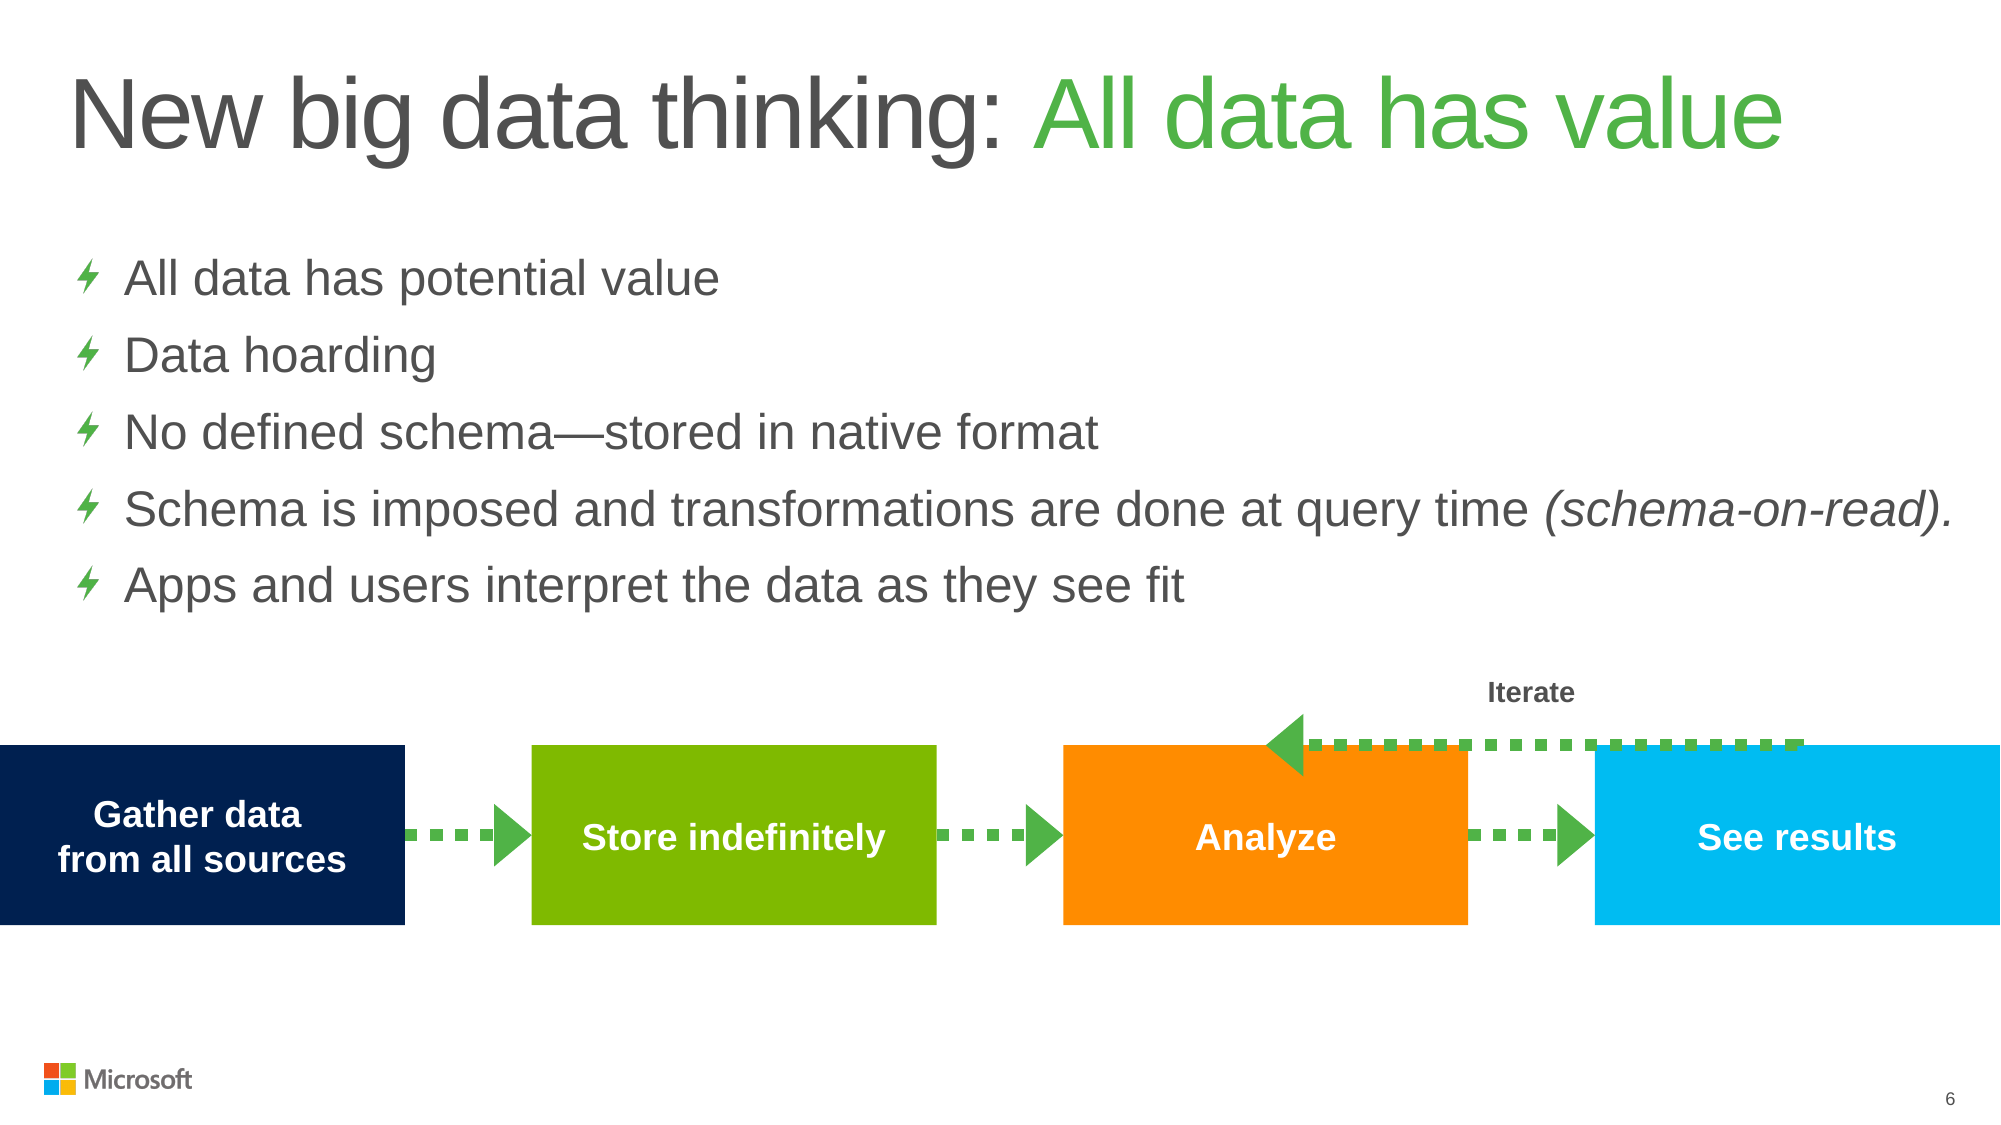

# New big data thinking: All data has value
All data has potential value
Data hoarding
No defined schema—stored in native format
Schema is imposed and transformations are done at query time (schema-on-read).
Apps and users interpret the data as they see fit
Iterate
Gather data
from all sources
Store indefinitely
Analyze
See results
6